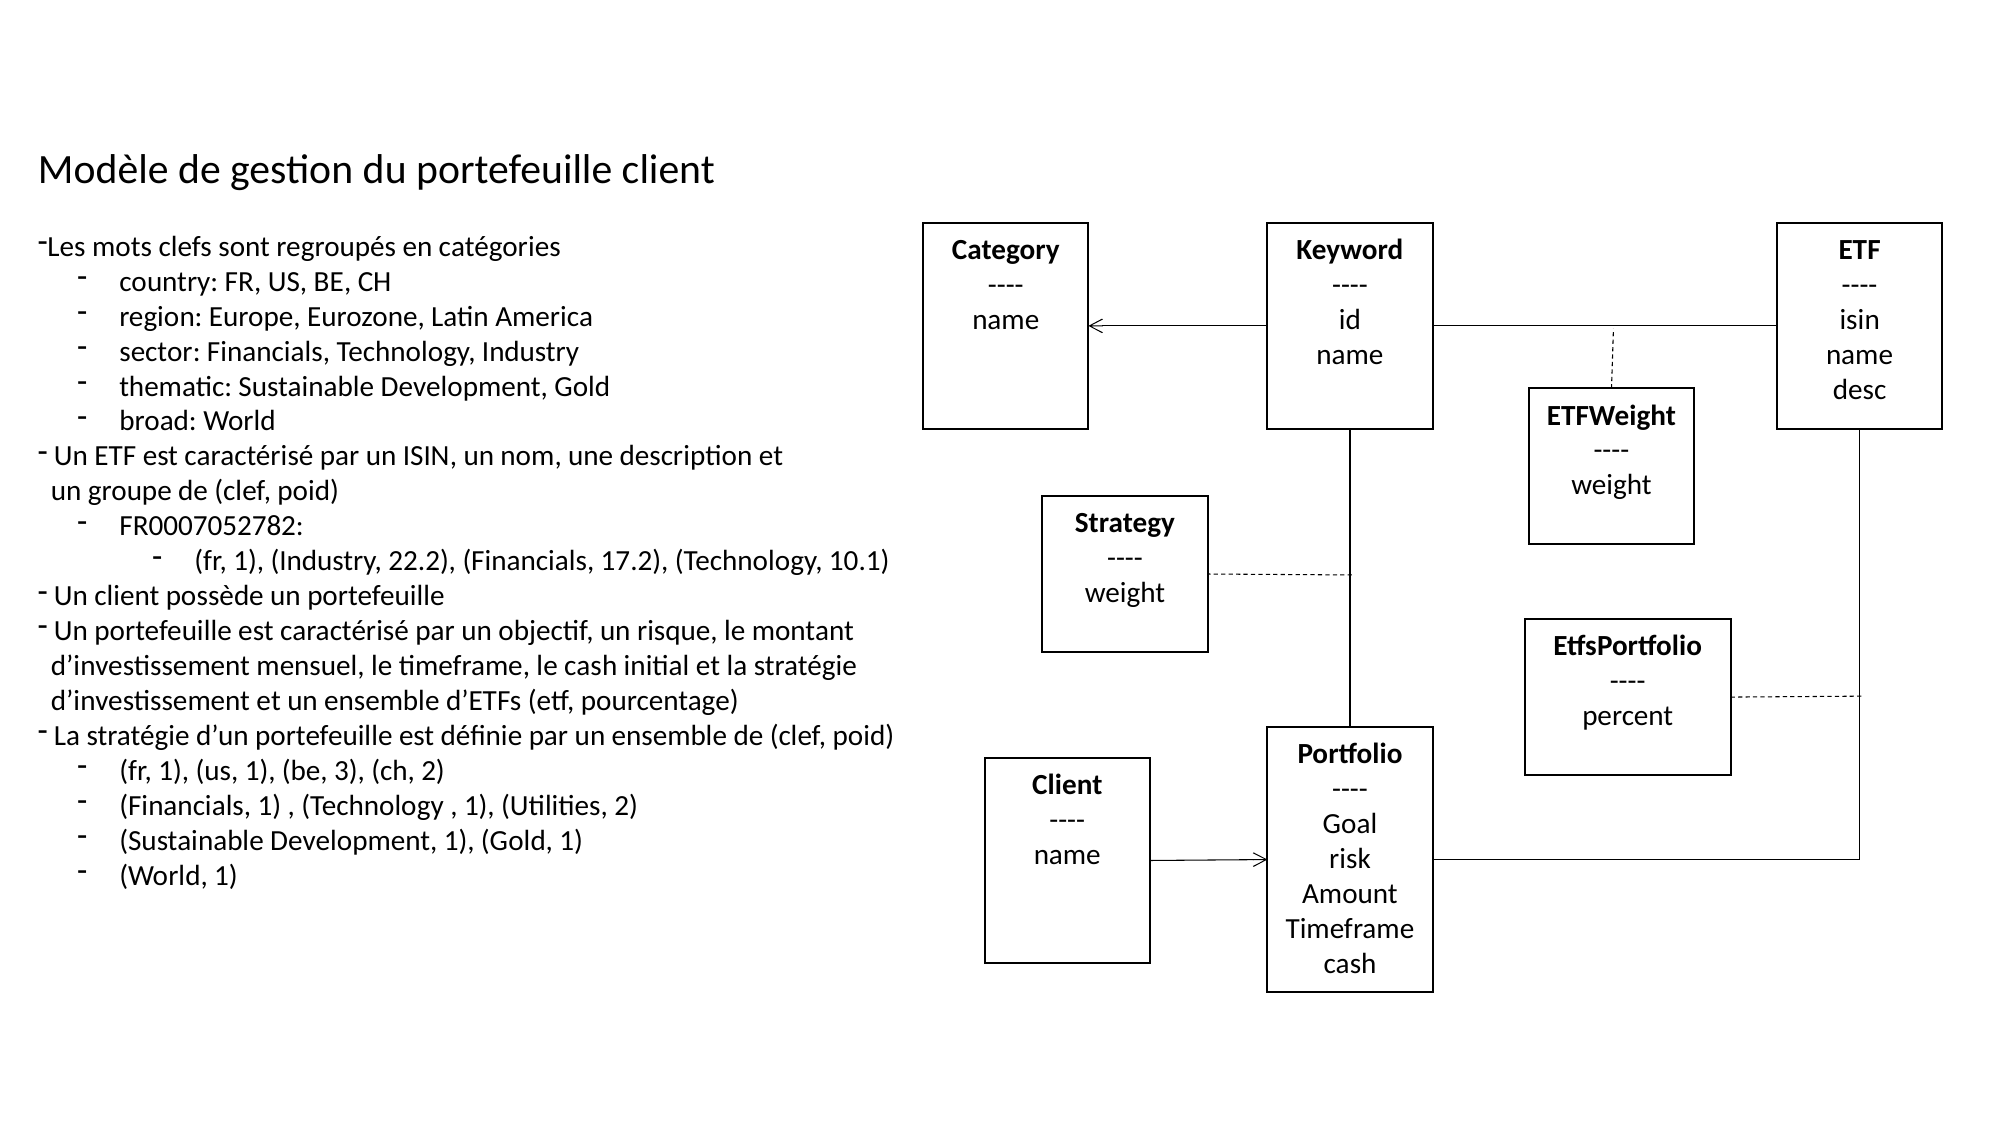

Modèle de gestion du portefeuille client

Les mots clefs sont regroupés en catégories
 country: FR, US, BE, CH
 region: Europe, Eurozone, Latin America
 sector: Financials, Technology, Industry
 thematic: Sustainable Development, Gold
 broad: World
 Un ETF est caractérisé par un ISIN, un nom, une description et
  un groupe de (clef, poid)
 FR0007052782:
 (fr, 1), (Industry, 22.2), (Financials, 17.2), (Technology, 10.1)
 Un client possède un portefeuille
 Un portefeuille est caractérisé par un objectif, un risque, le montant
  d’investissement mensuel, le timeframe, le cash initial et la stratégie
  d’investissement et un ensemble d’ETFs (etf, pourcentage)
 La stratégie d’un portefeuille est définie par un ensemble de (clef, poid)
 (fr, 1), (us, 1), (be, 3), (ch, 2)
 (Financials, 1) , (Technology , 1), (Utilities, 2)
 (Sustainable Development, 1), (Gold, 1)
 (World, 1)
Category
----
name
Keyword
----
id
name
ETF
----
isin
name
desc
ETFWeight
----
weight
Strategy
----
weight
EtfsPortfolio
----
percent
Portfolio
----
Goal
risk
Amount
Timeframe
cash
Client
----
name